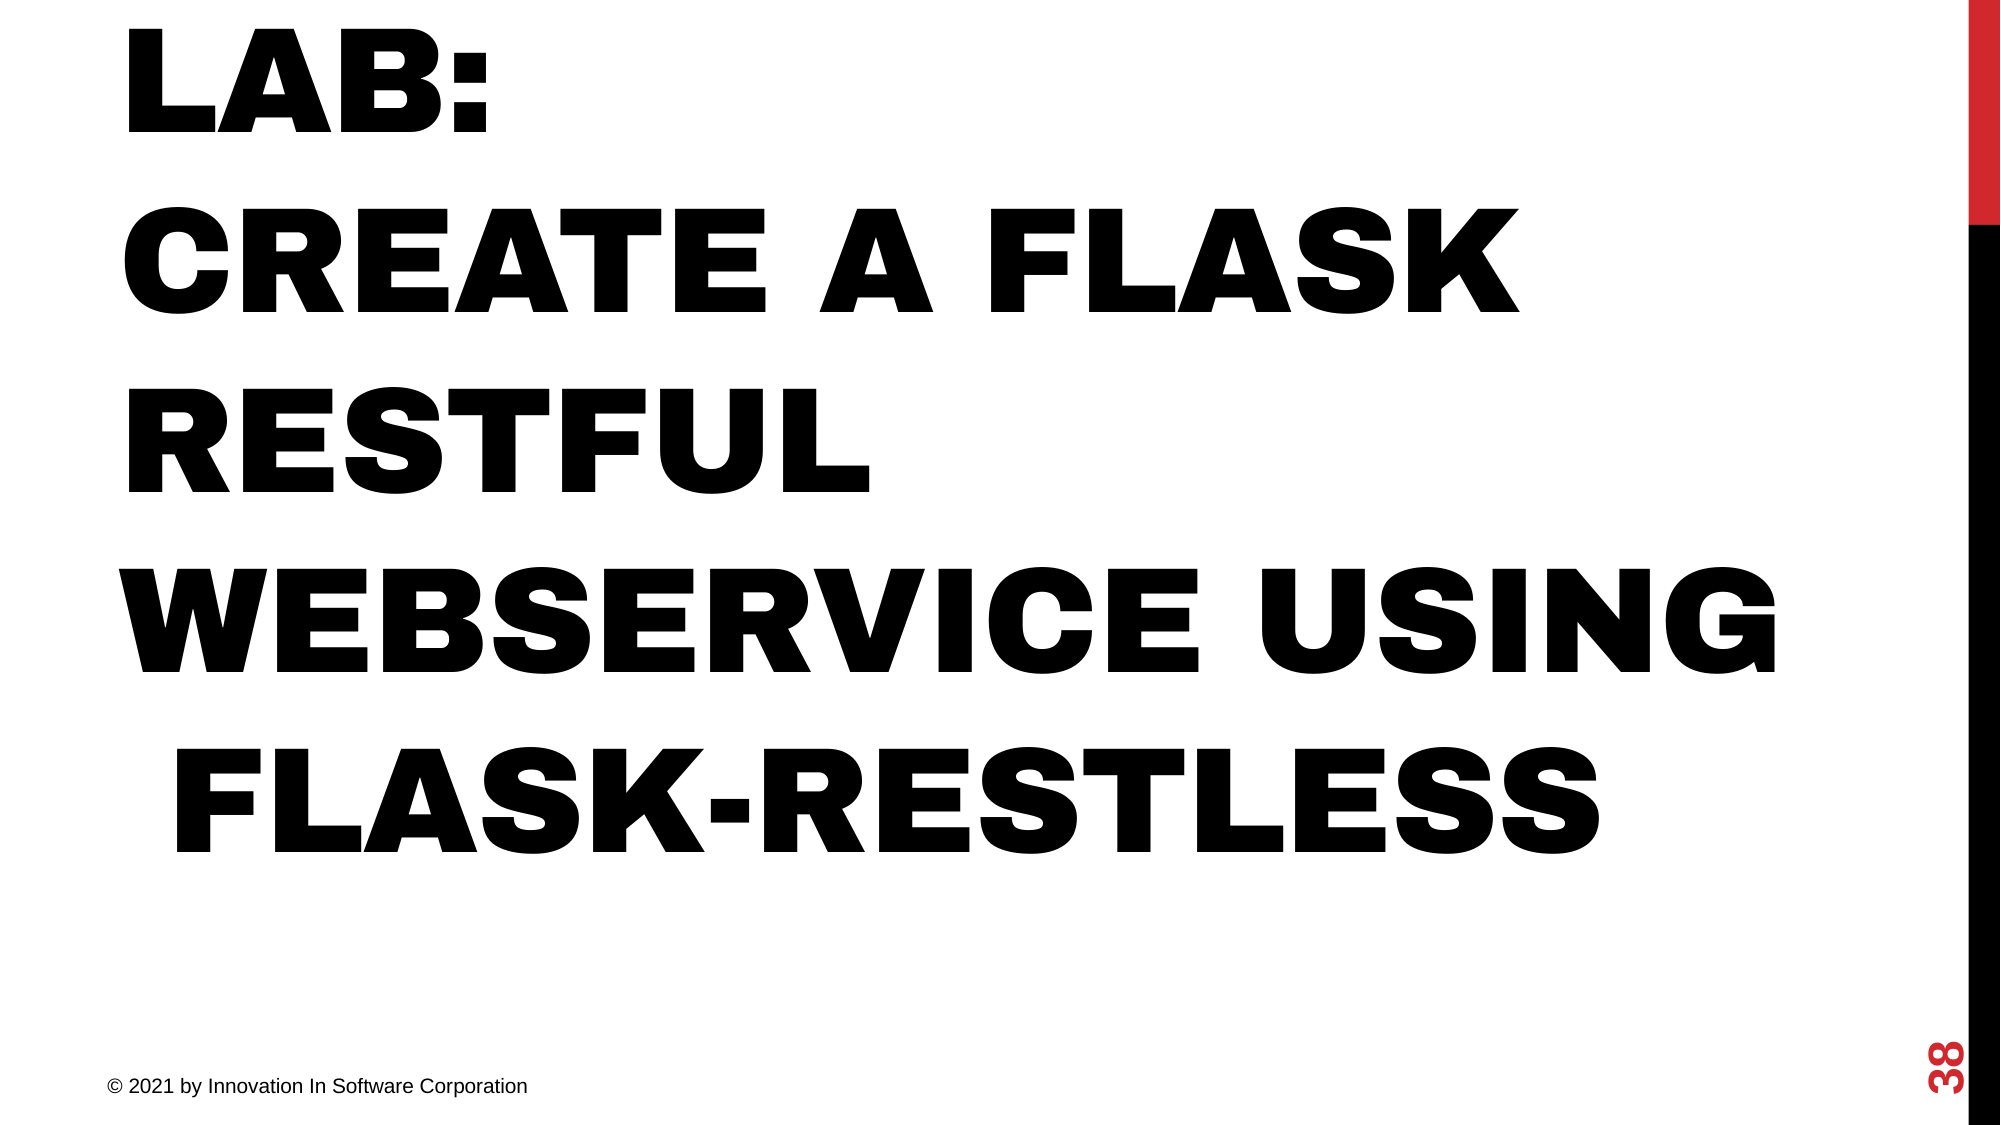

Lab:
create a flask Restful webservice using  flask-restless
38
© 2021 by Innovation In Software Corporation